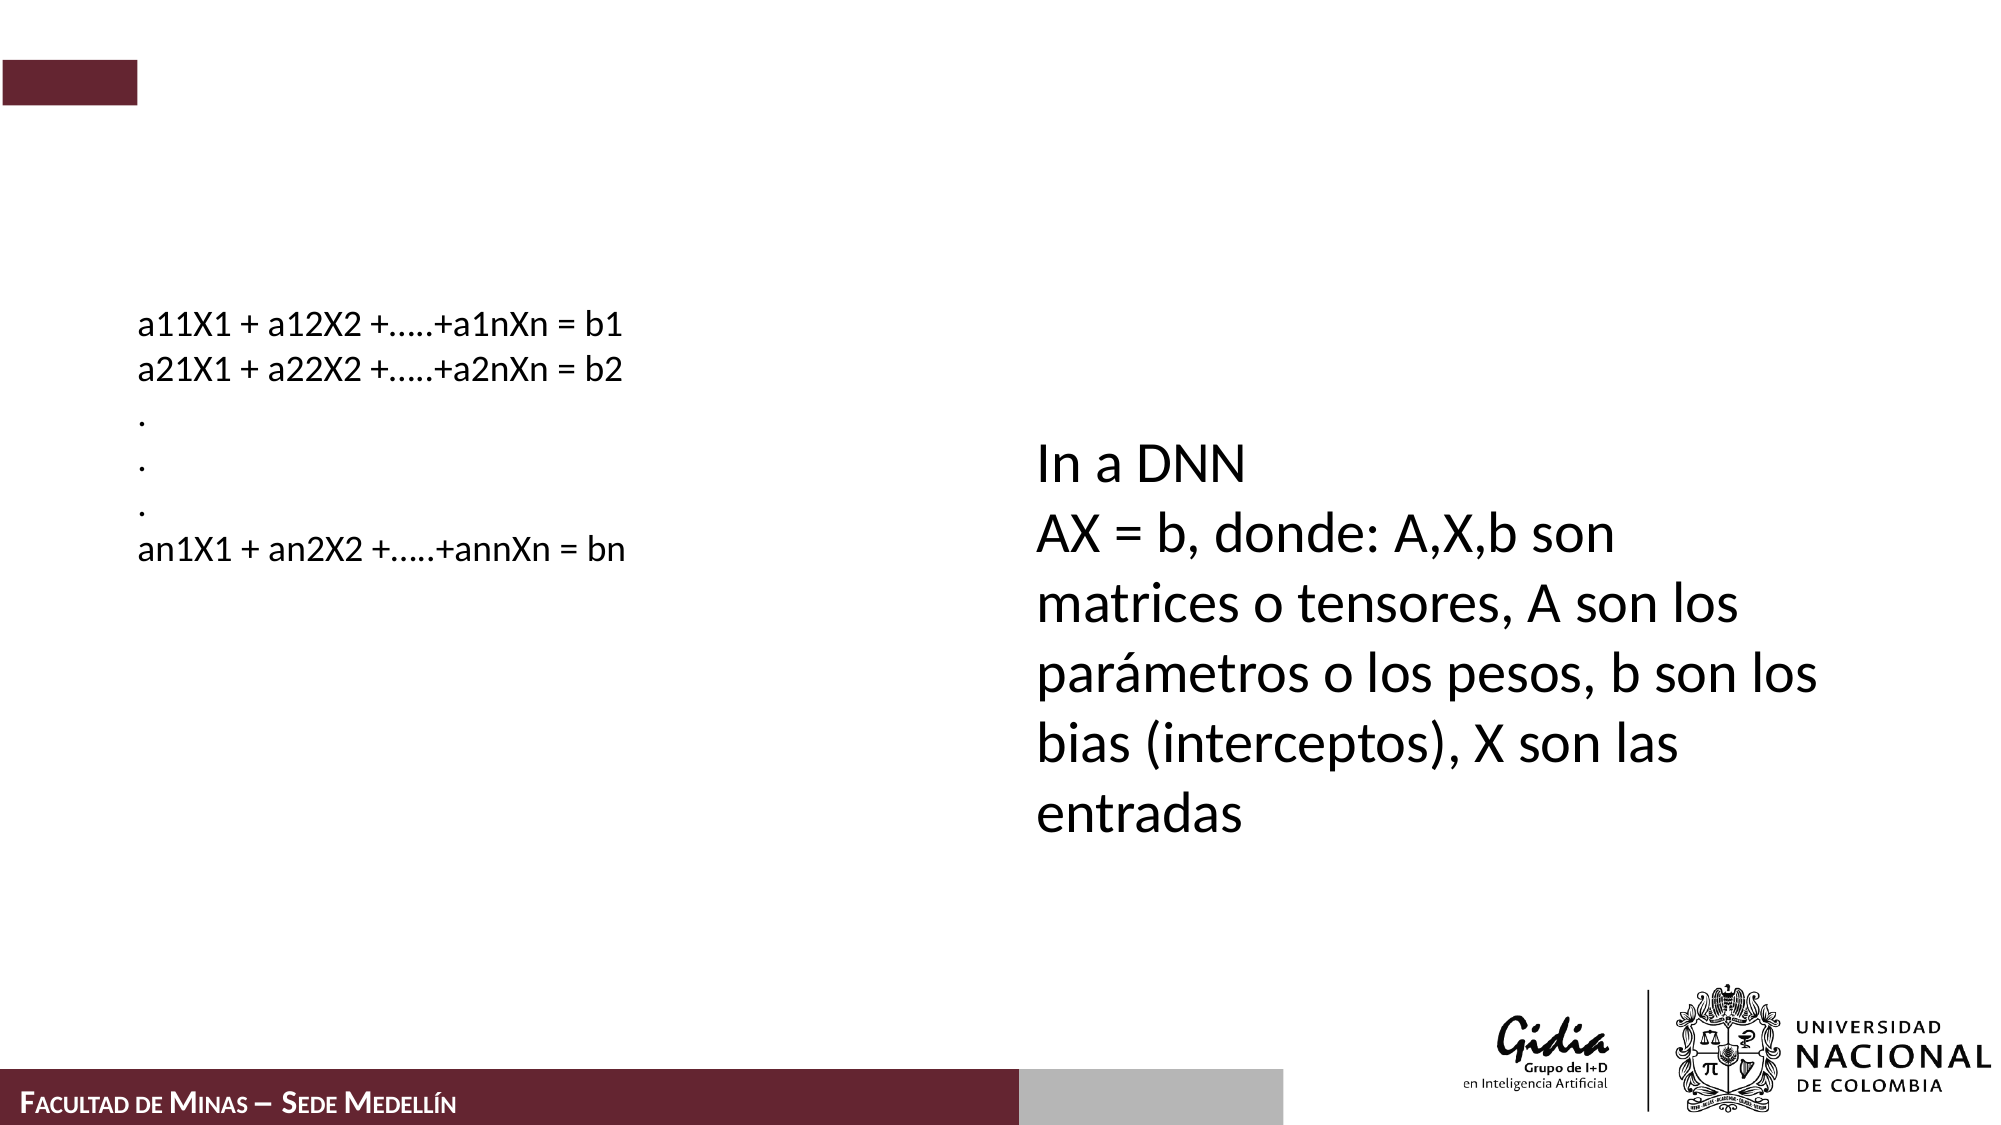

#
a11X1 + a12X2 +…..+a1nXn = b1
a21X1 + a22X2 +…..+a2nXn = b2
.
.
.
an1X1 + an2X2 +…..+annXn = bn
In a DNN
AX = b, donde: A,X,b son matrices o tensores, A son los parámetros o los pesos, b son los bias (interceptos), X son las entradas